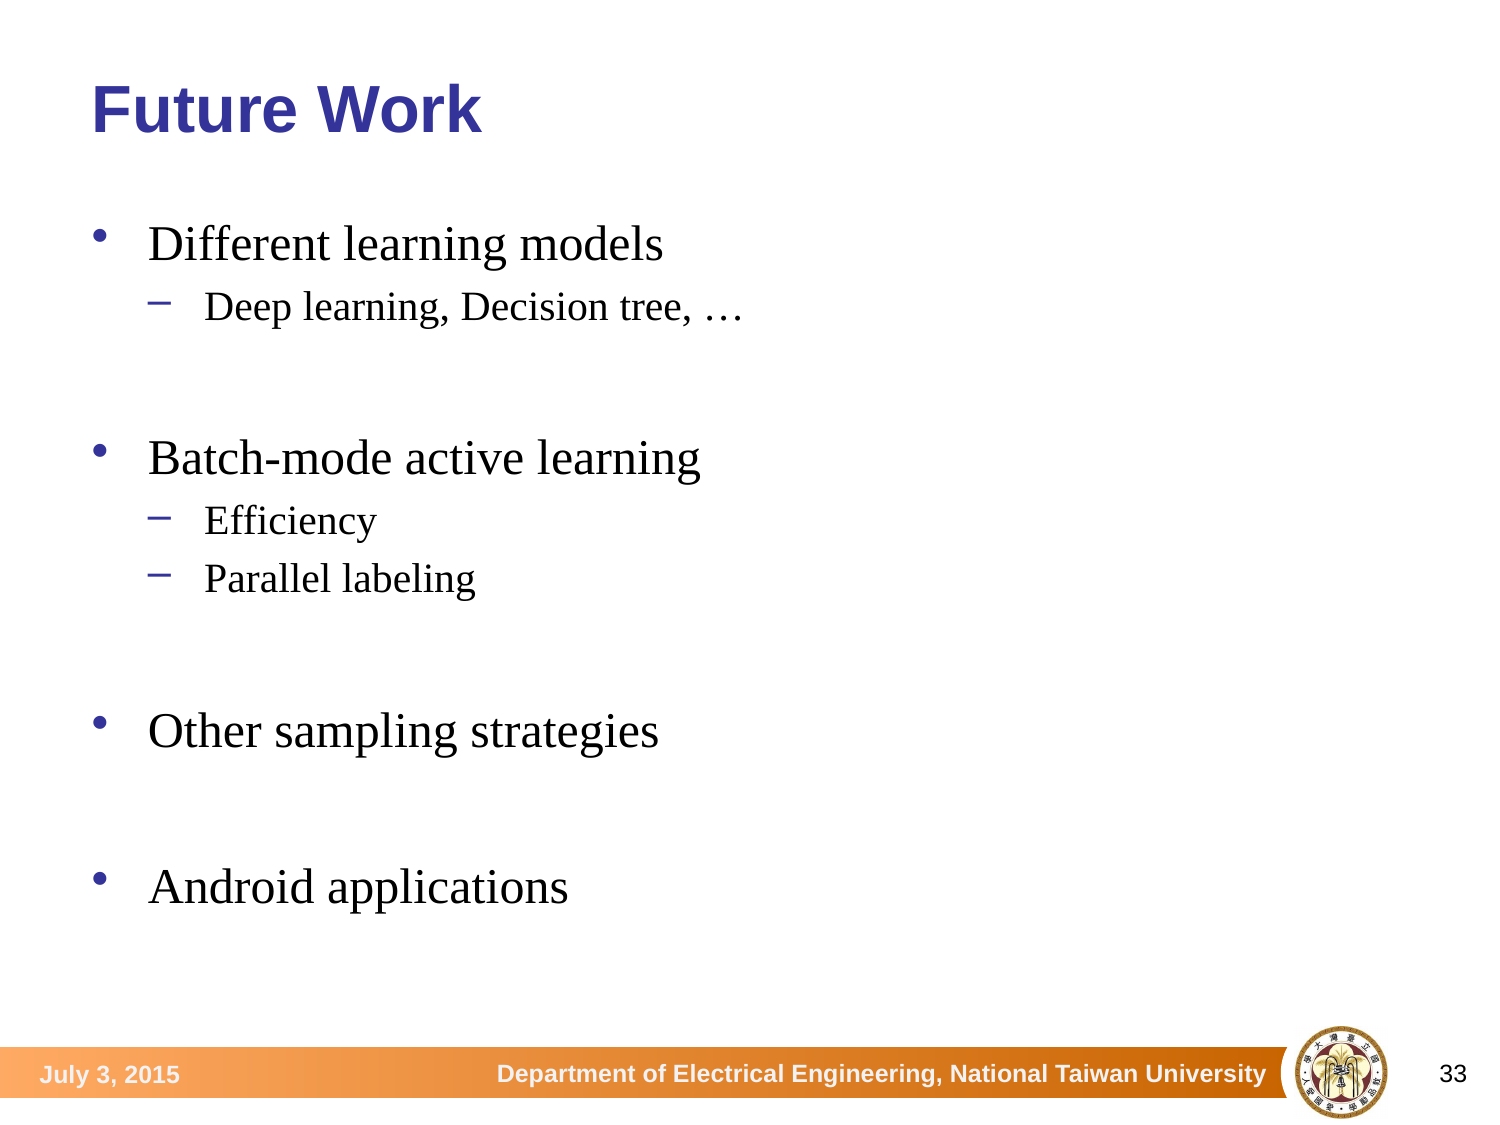

# Future Work
Different learning models
Deep learning, Decision tree, …

Batch-mode active learning
Efficiency
Parallel labeling

Other sampling strategies

Android applications
33
July 3, 2015